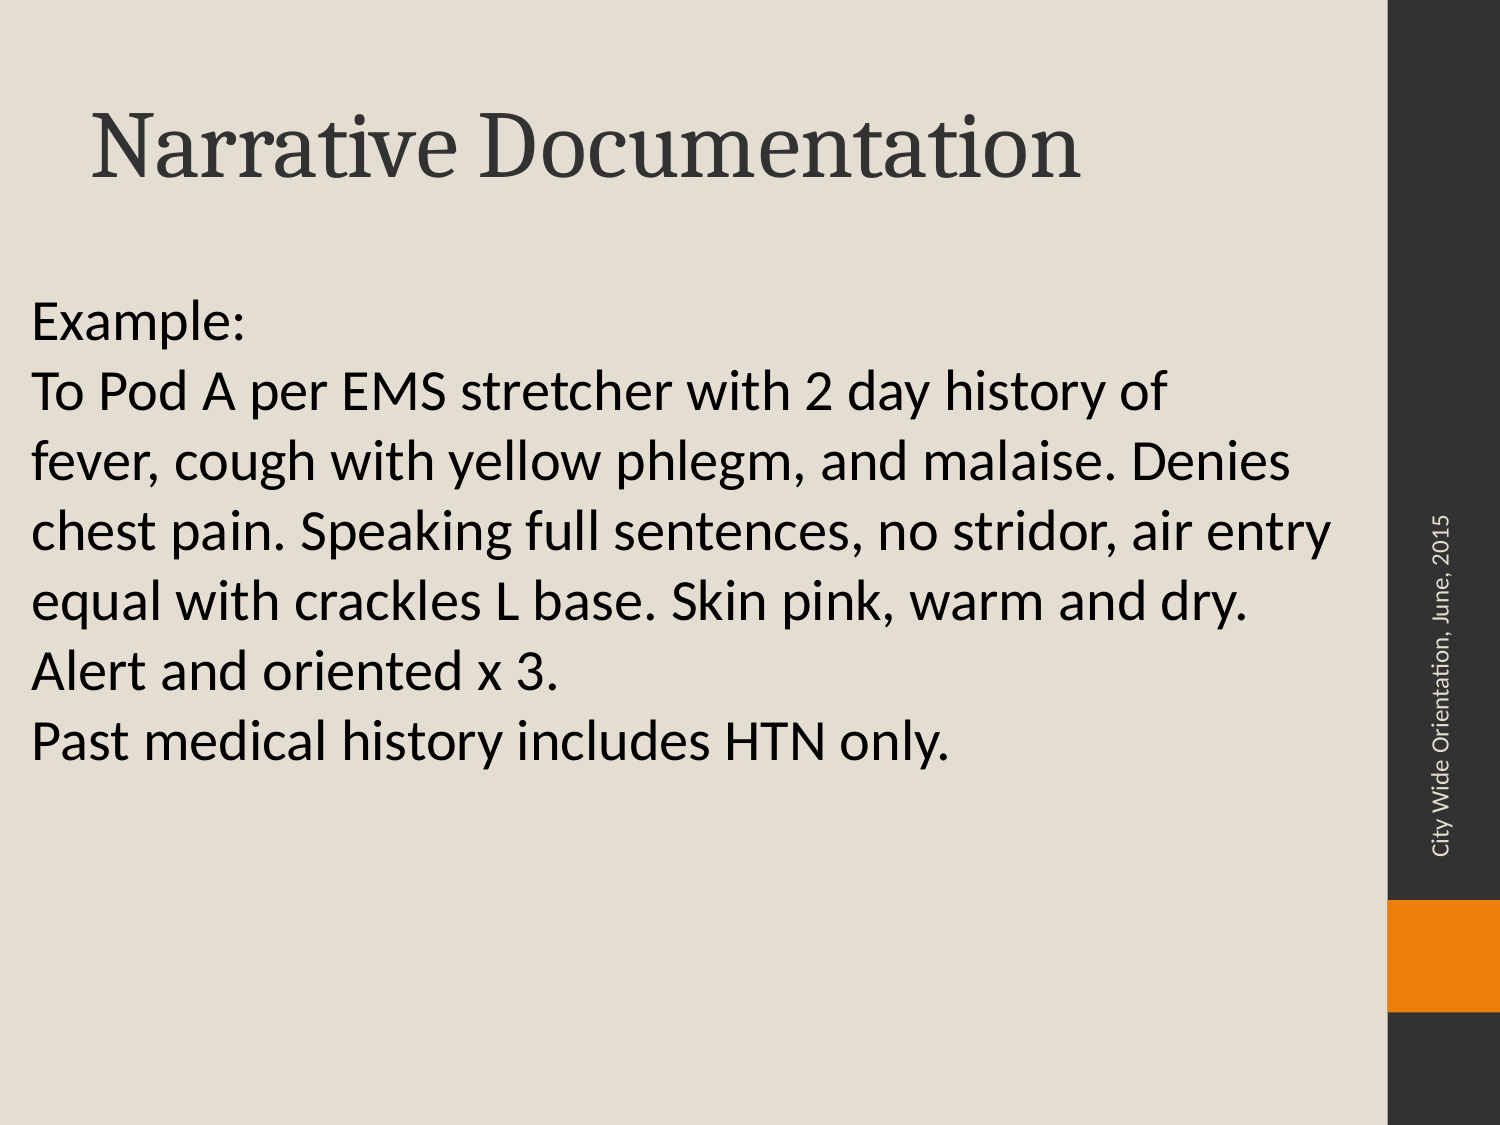

# Narrative Documentation
Example:
To Pod A per EMS stretcher with 2 day history of
fever, cough with yellow phlegm, and malaise. Denies
chest pain. Speaking full sentences, no stridor, air entry
equal with crackles L base. Skin pink, warm and dry.
Alert and oriented x 3.
Past medical history includes HTN only.

City Wide Orientation, June, 2015